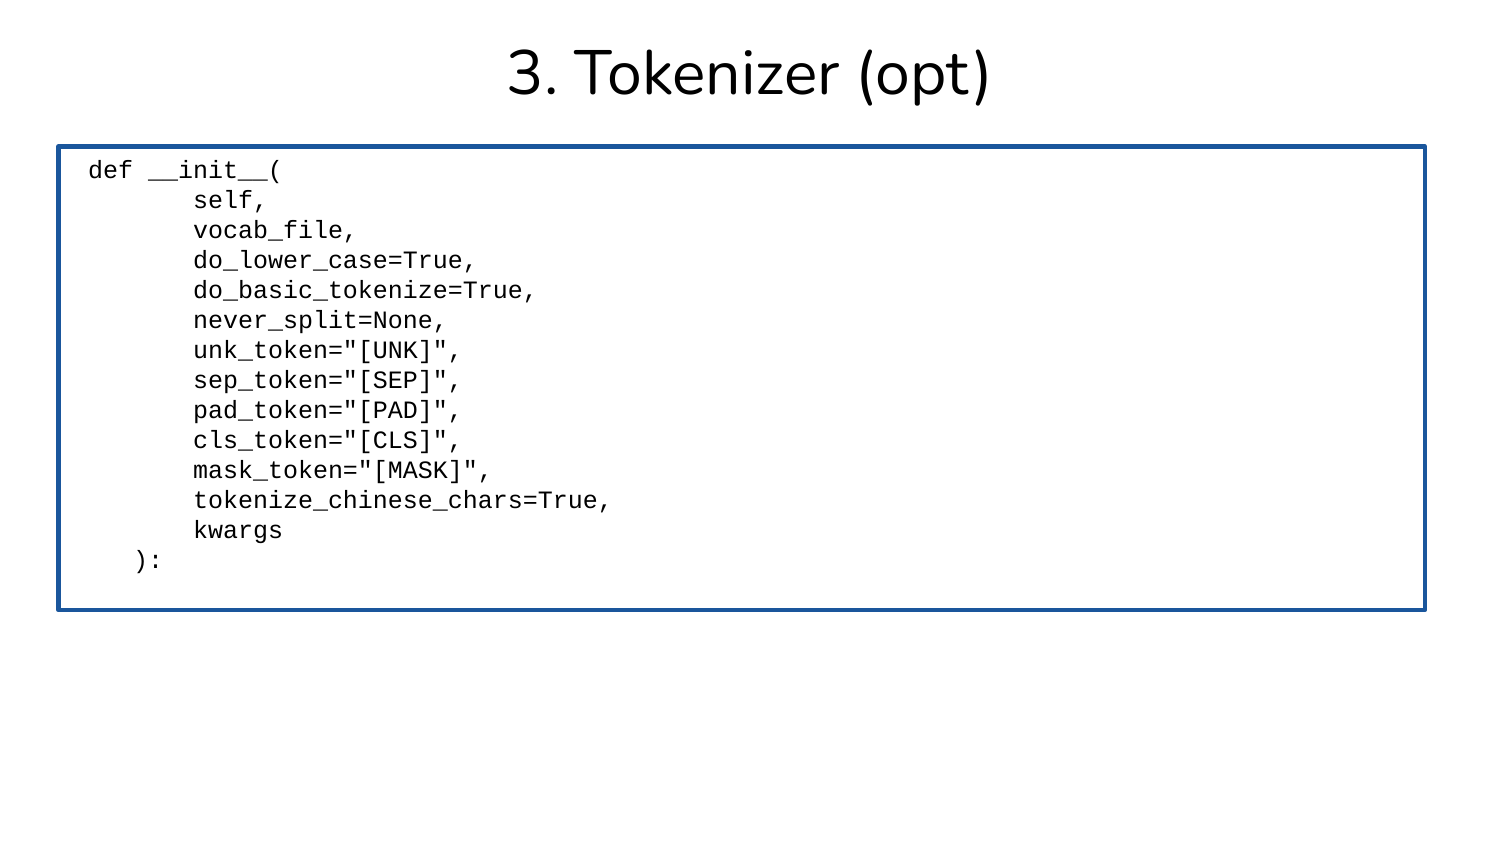

# 3. Tokenizer (opt)
 def __init__(
        self,
        vocab_file,
        do_lower_case=True,
        do_basic_tokenize=True,
        never_split=None,
        unk_token="[UNK]",
        sep_token="[SEP]",
        pad_token="[PAD]",
        cls_token="[CLS]",
        mask_token="[MASK]",
        tokenize_chinese_chars=True,
        kwargs
    ):